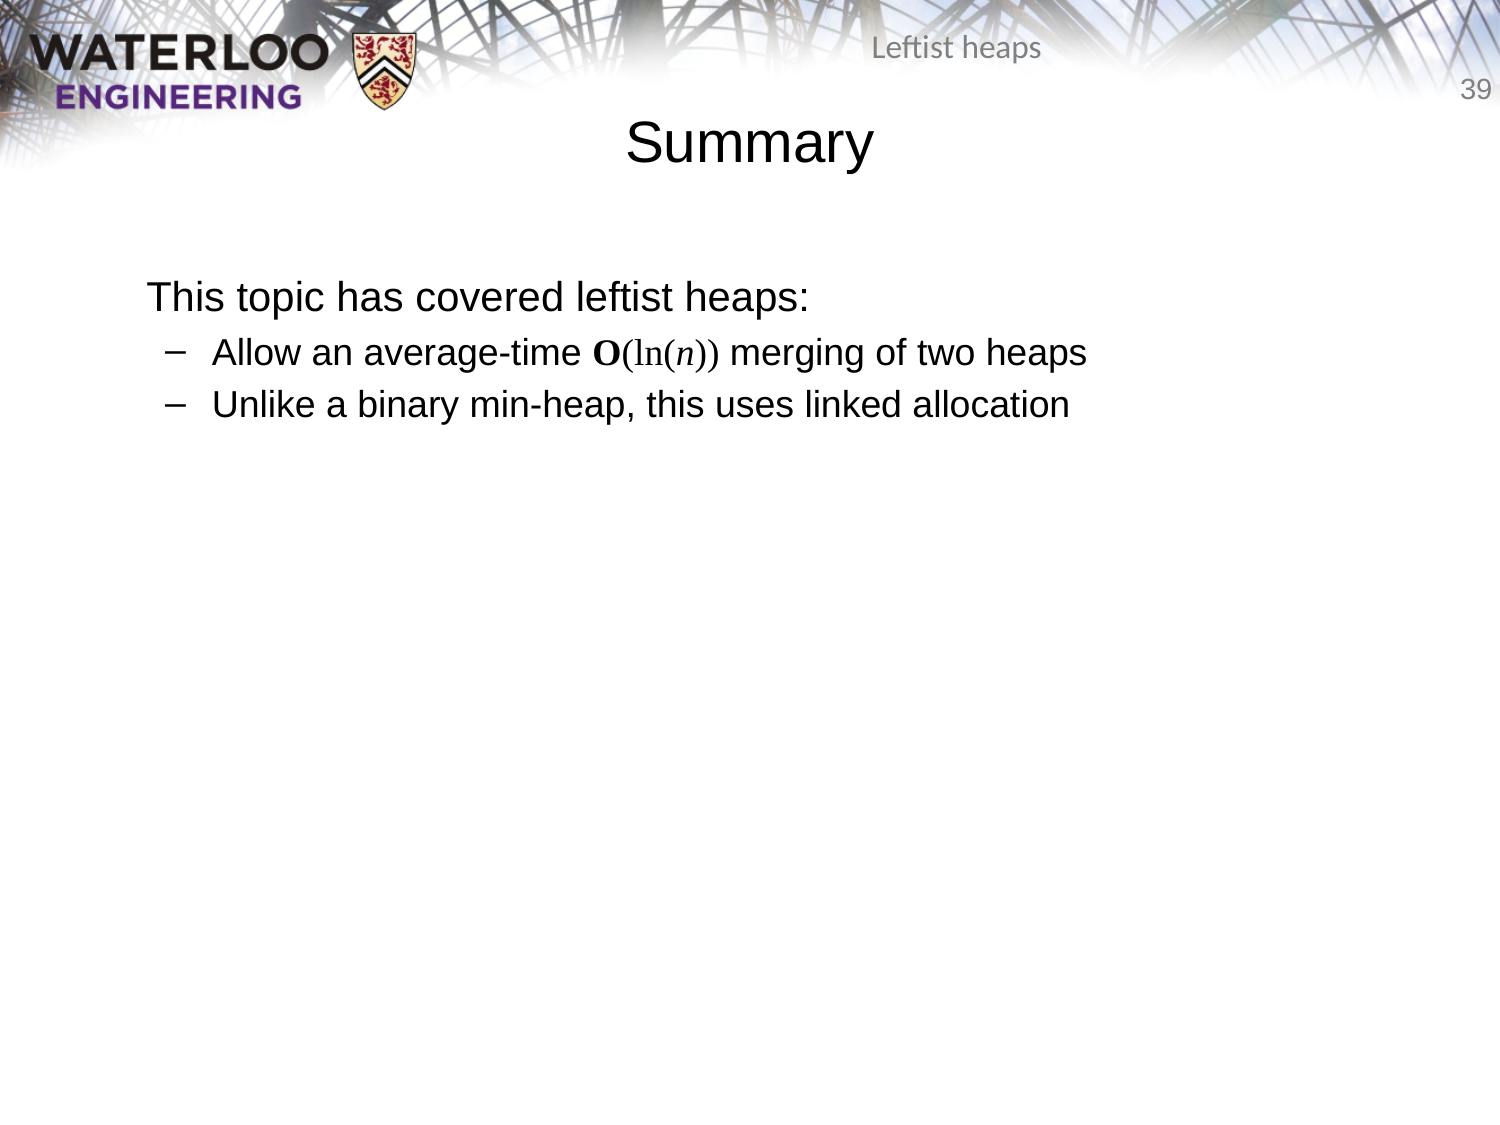

# Summary
	This topic has covered leftist heaps:
Allow an average-time O(ln(n)) merging of two heaps
Unlike a binary min-heap, this uses linked allocation